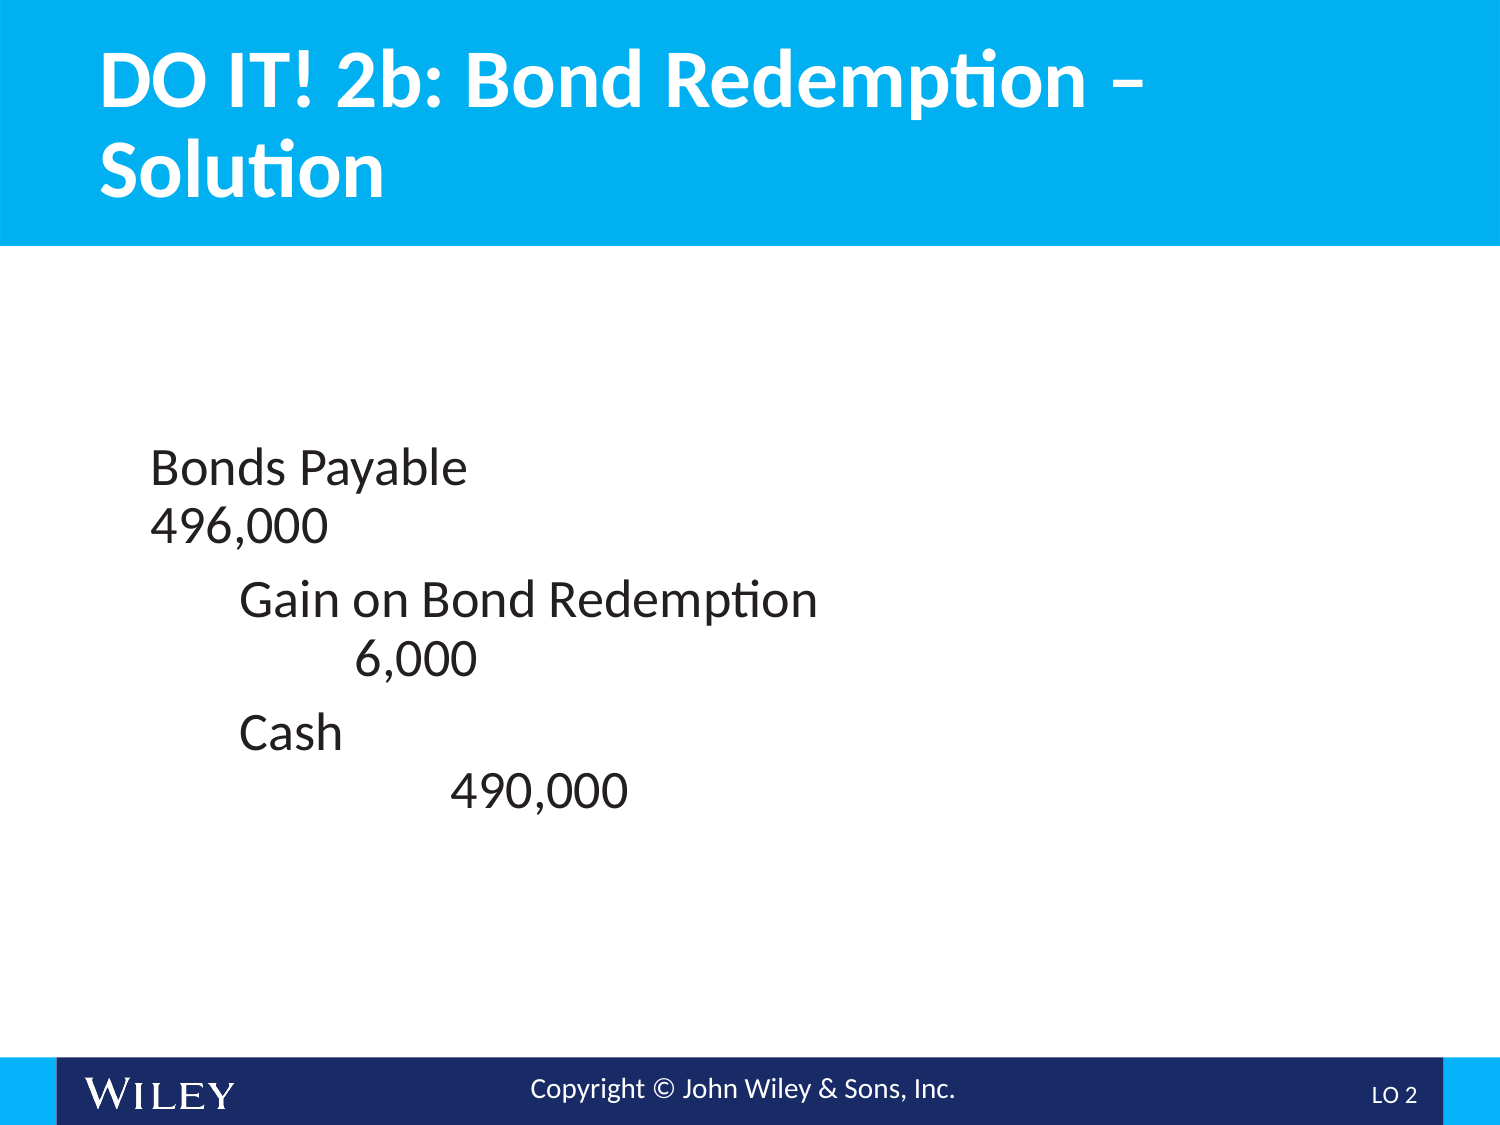

# DO IT! 2b: Bond Redemption – Solution
Bonds Payable					496,000
Gain on Bond Redemption				     6,000
Cash								490,000
L O 2